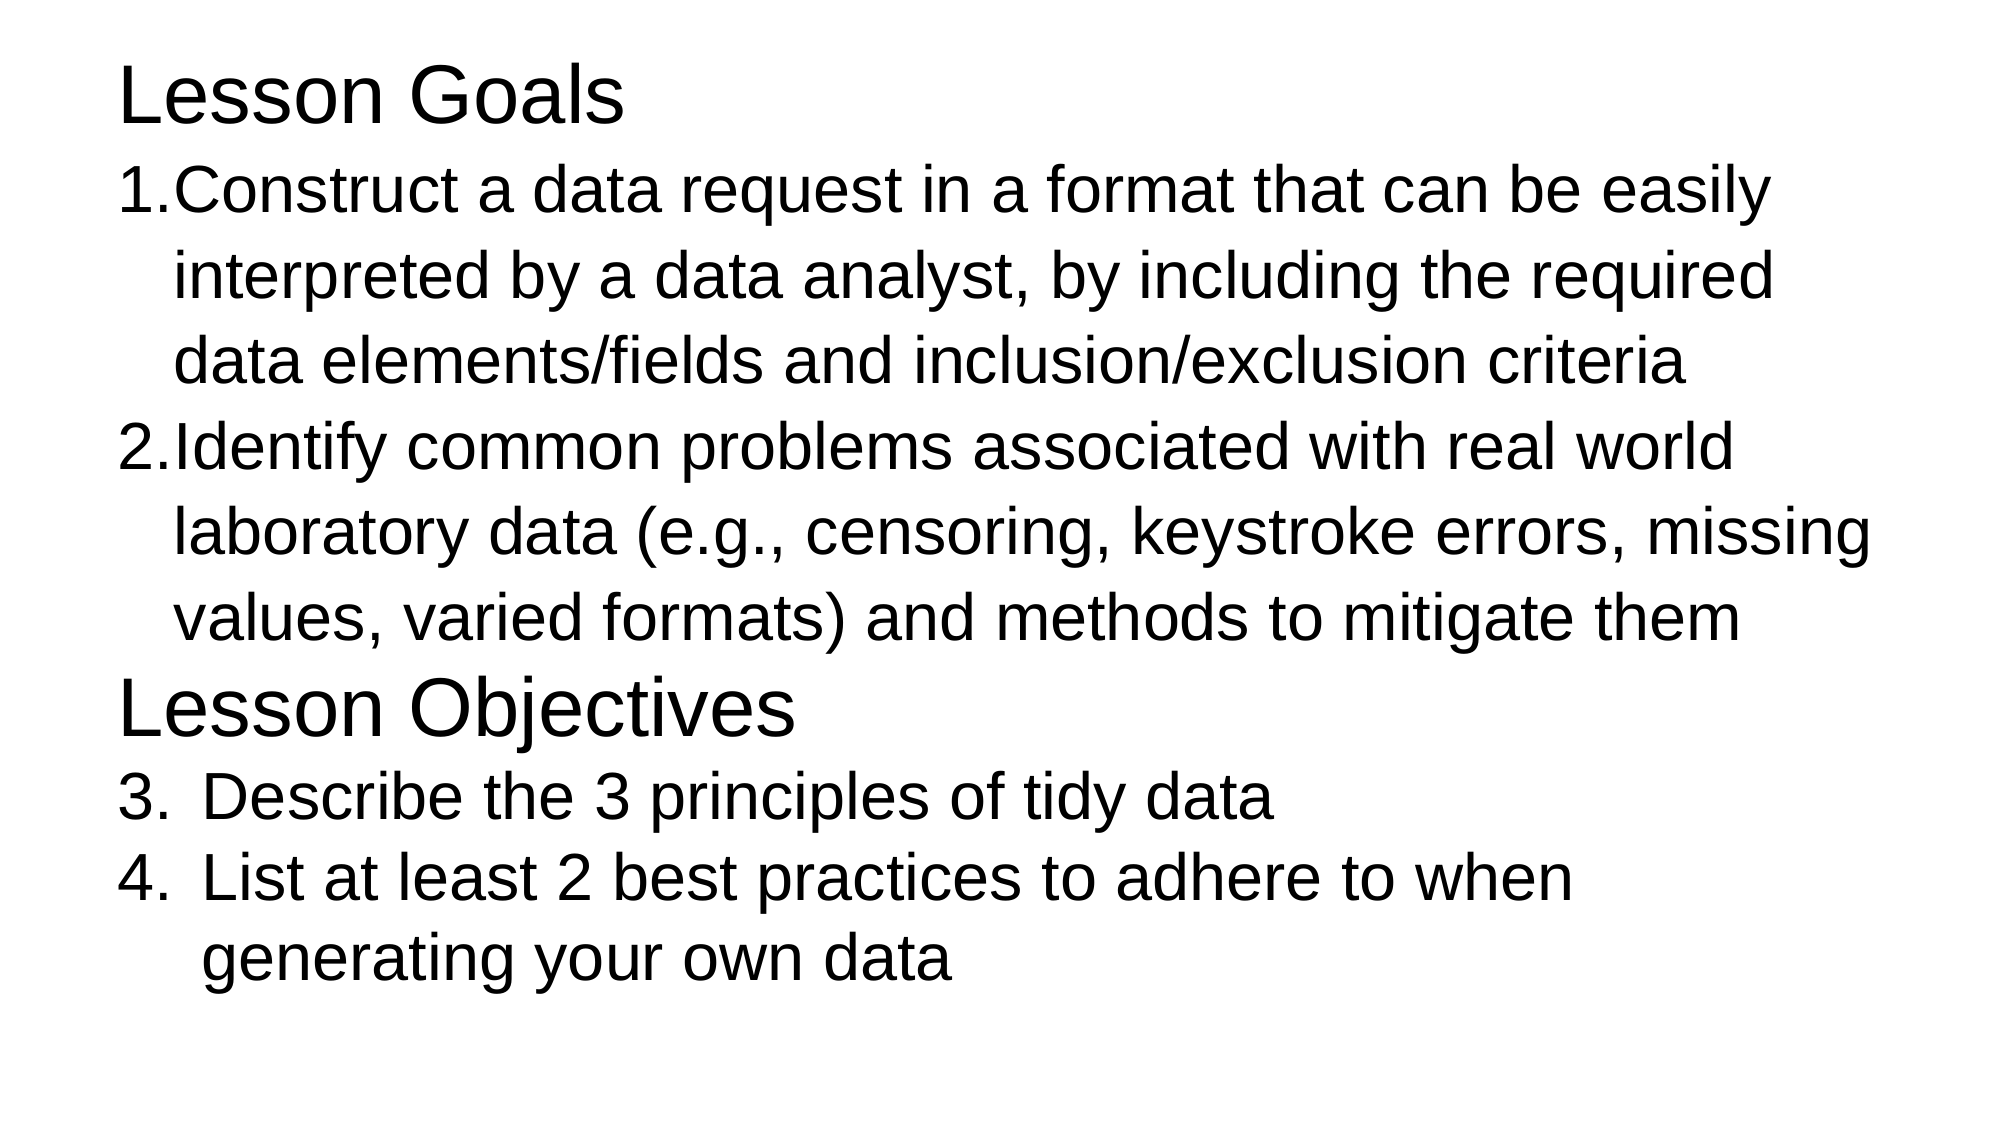

Lesson Goals
Construct a data request in a format that can be easily interpreted by a data analyst, by including the required data elements/fields and inclusion/exclusion criteria
Identify common problems associated with real world laboratory data (e.g., censoring, keystroke errors, missing values, varied formats) and methods to mitigate them
Lesson Objectives
Describe the 3 principles of tidy data
List at least 2 best practices to adhere to when generating your own data